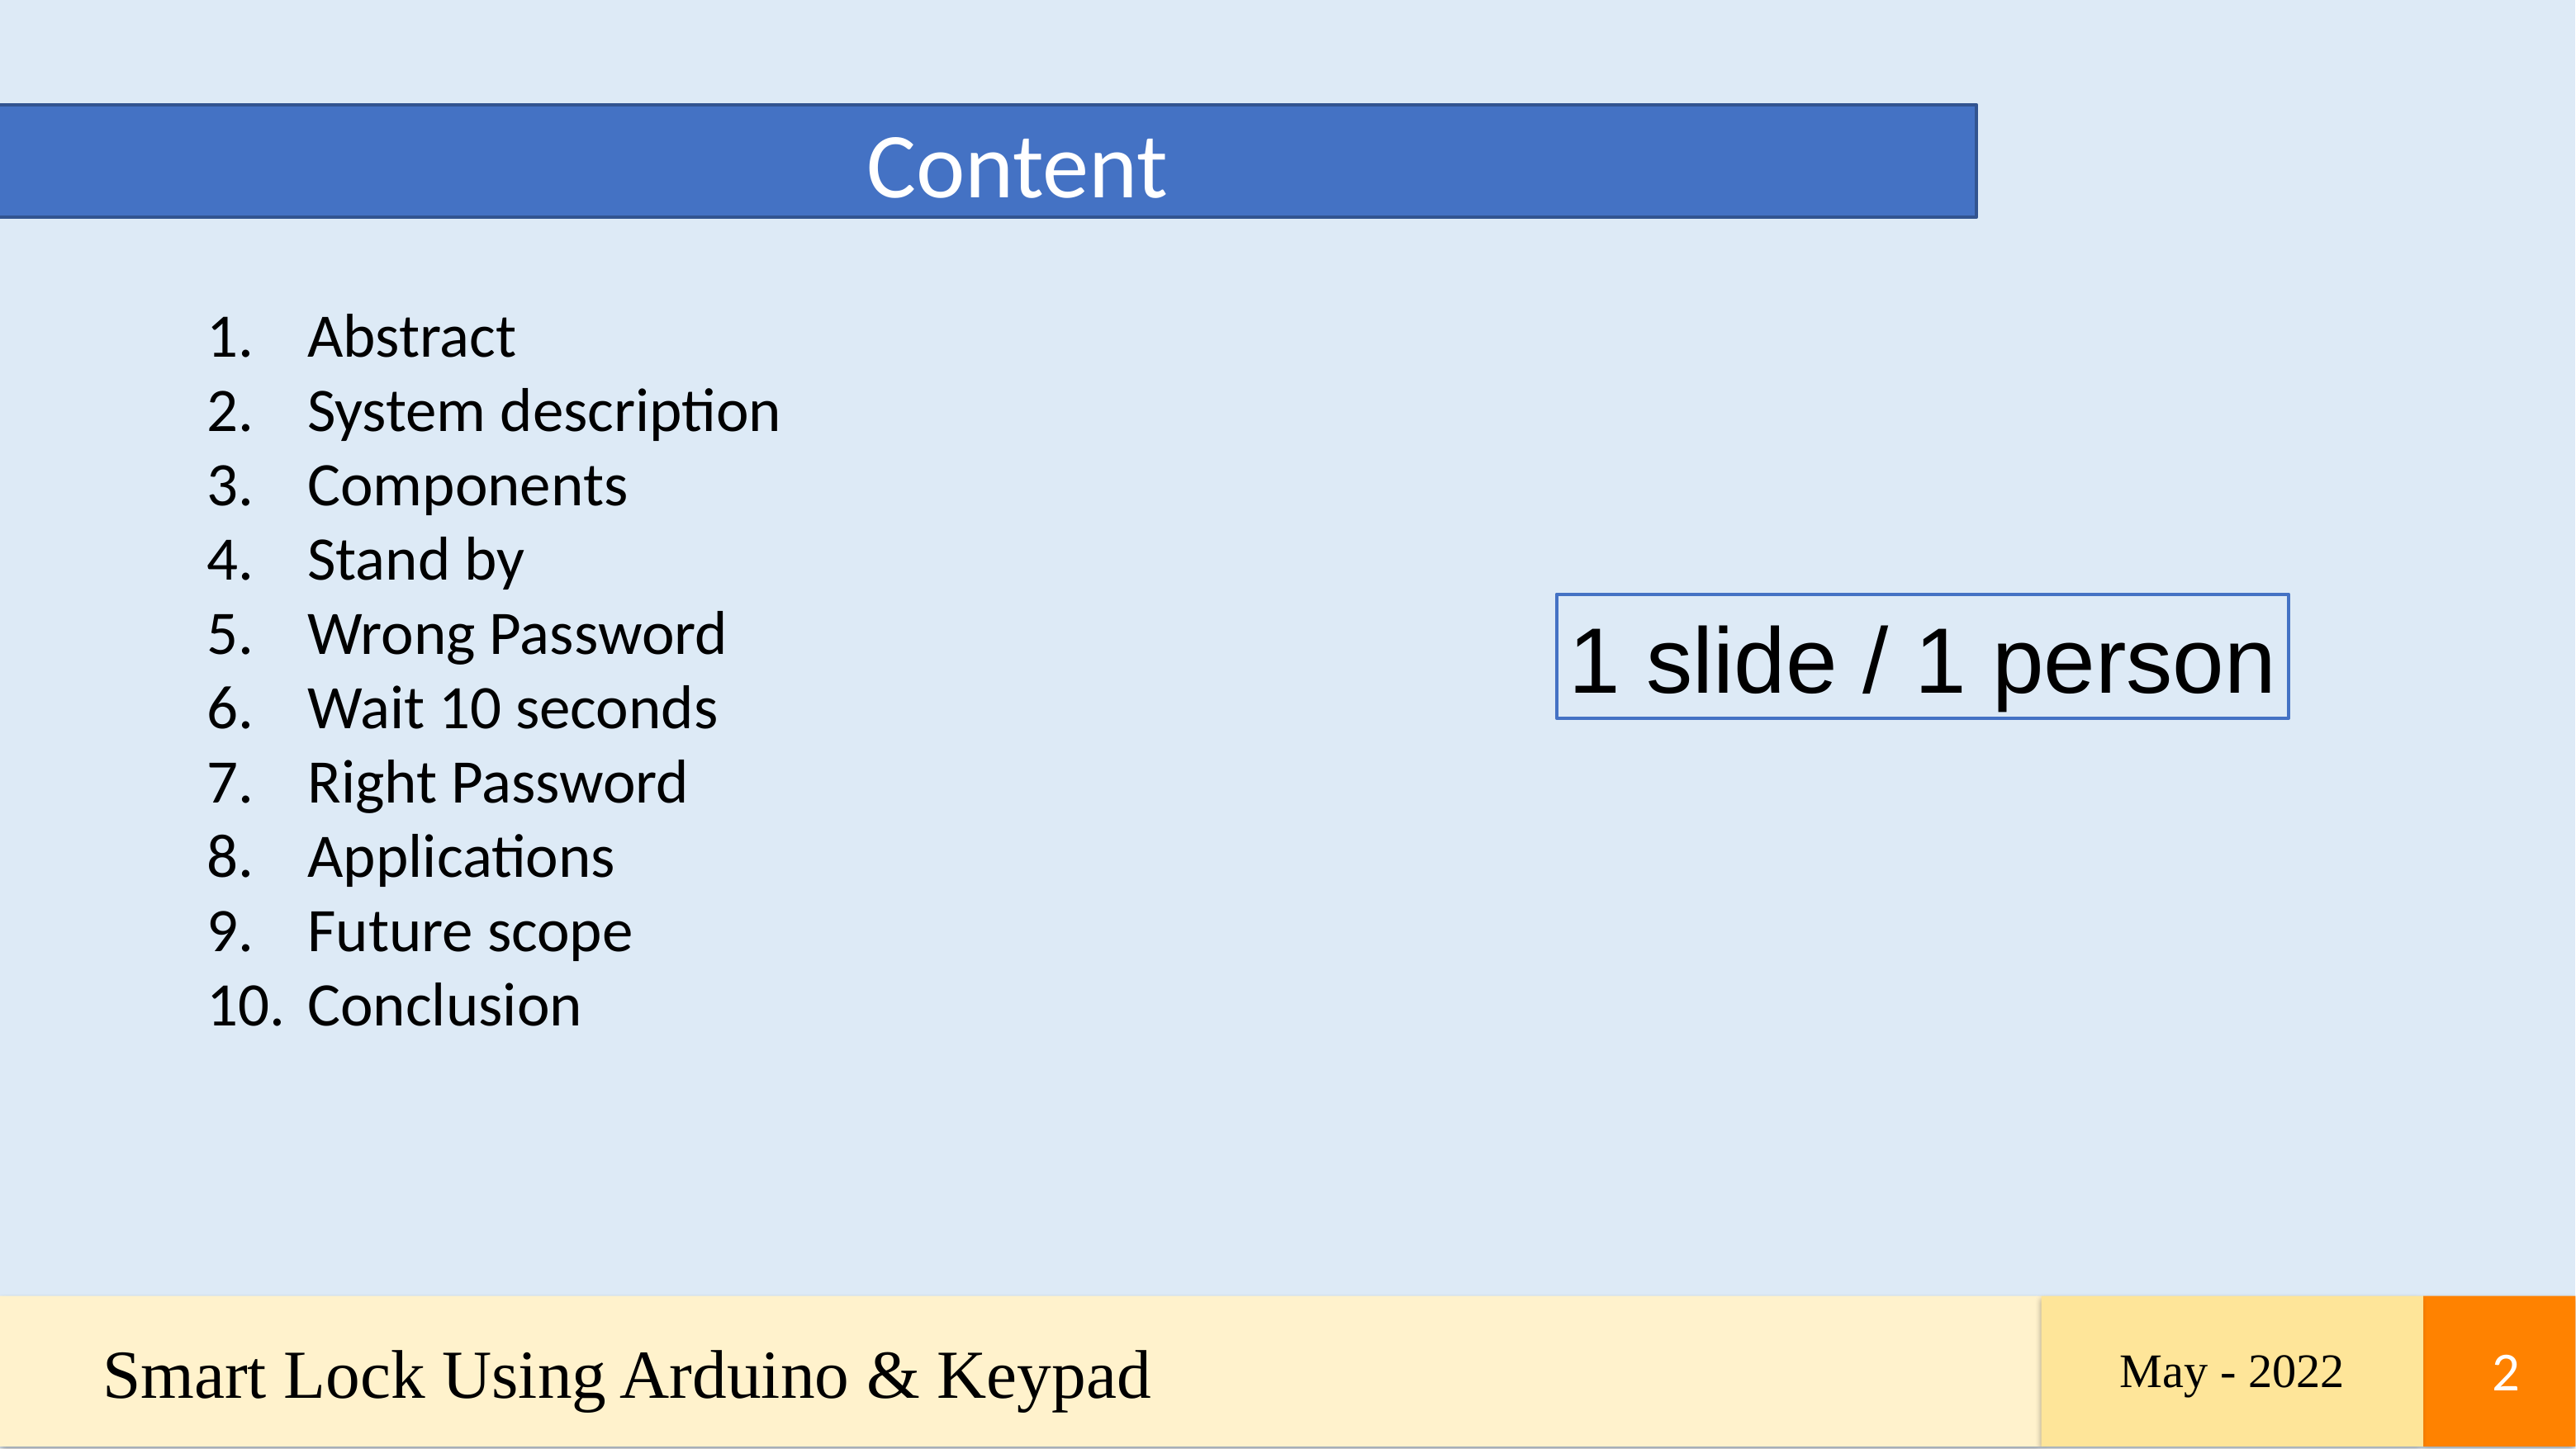

Content
Abstract
System description
Components
Stand by
Wrong Password
Wait 10 seconds
Right Password
Applications
Future scope
Conclusion

1 slide / 1 person

Smart Lock Using Arduino & Keypad
May - 2022
2
2